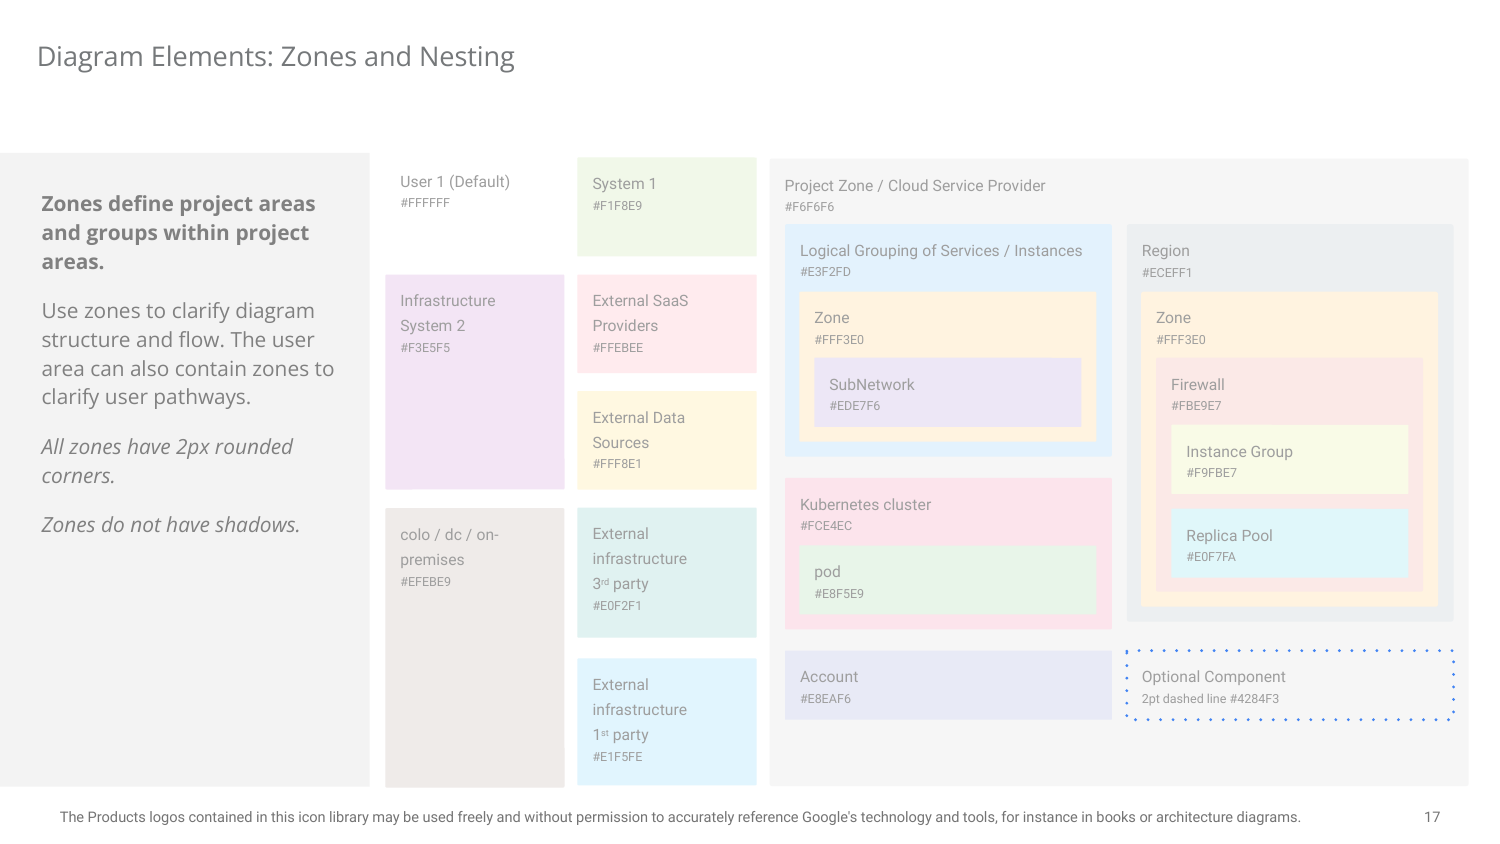

Diagram Elements: Zones and Nesting

User 1 (Default)
#FFFFFF

System 1
#F1F8E9

Project Zone / Cloud Service Provider
#F6F6F6
Zones define project areas and groups within project areas.
Use zones to clarify diagram structure and flow. The user area can also contain zones to clarify user pathways.
All zones have 2px rounded corners.
Zones do not have shadows.

Logical Grouping of Services / Instances
#E3F2FD

Region
#ECEFF1

External SaaS
Providers
#FFEBEE
Infrastructure
System 2
#F3E5F5

Zone
#FFF3E0
Zone
#FFF3E0

SubNetwork
#EDE7F6

Firewall
#FBE9E7

External Data
Sources
#FFF8E1

Instance Group
#F9FBE7

Kubernetes cluster
#FCE4EC

External
infrastructure
3rd party
#E0F2F1

colo / dc / on-premises
#EFEBE9

Replica Pool
#E0F7FA
pod
#E8F5E9

Account
#E8EAF6

Optional Component
2pt dashed line #4284F3

External
infrastructure
1st party
#E1F5FE